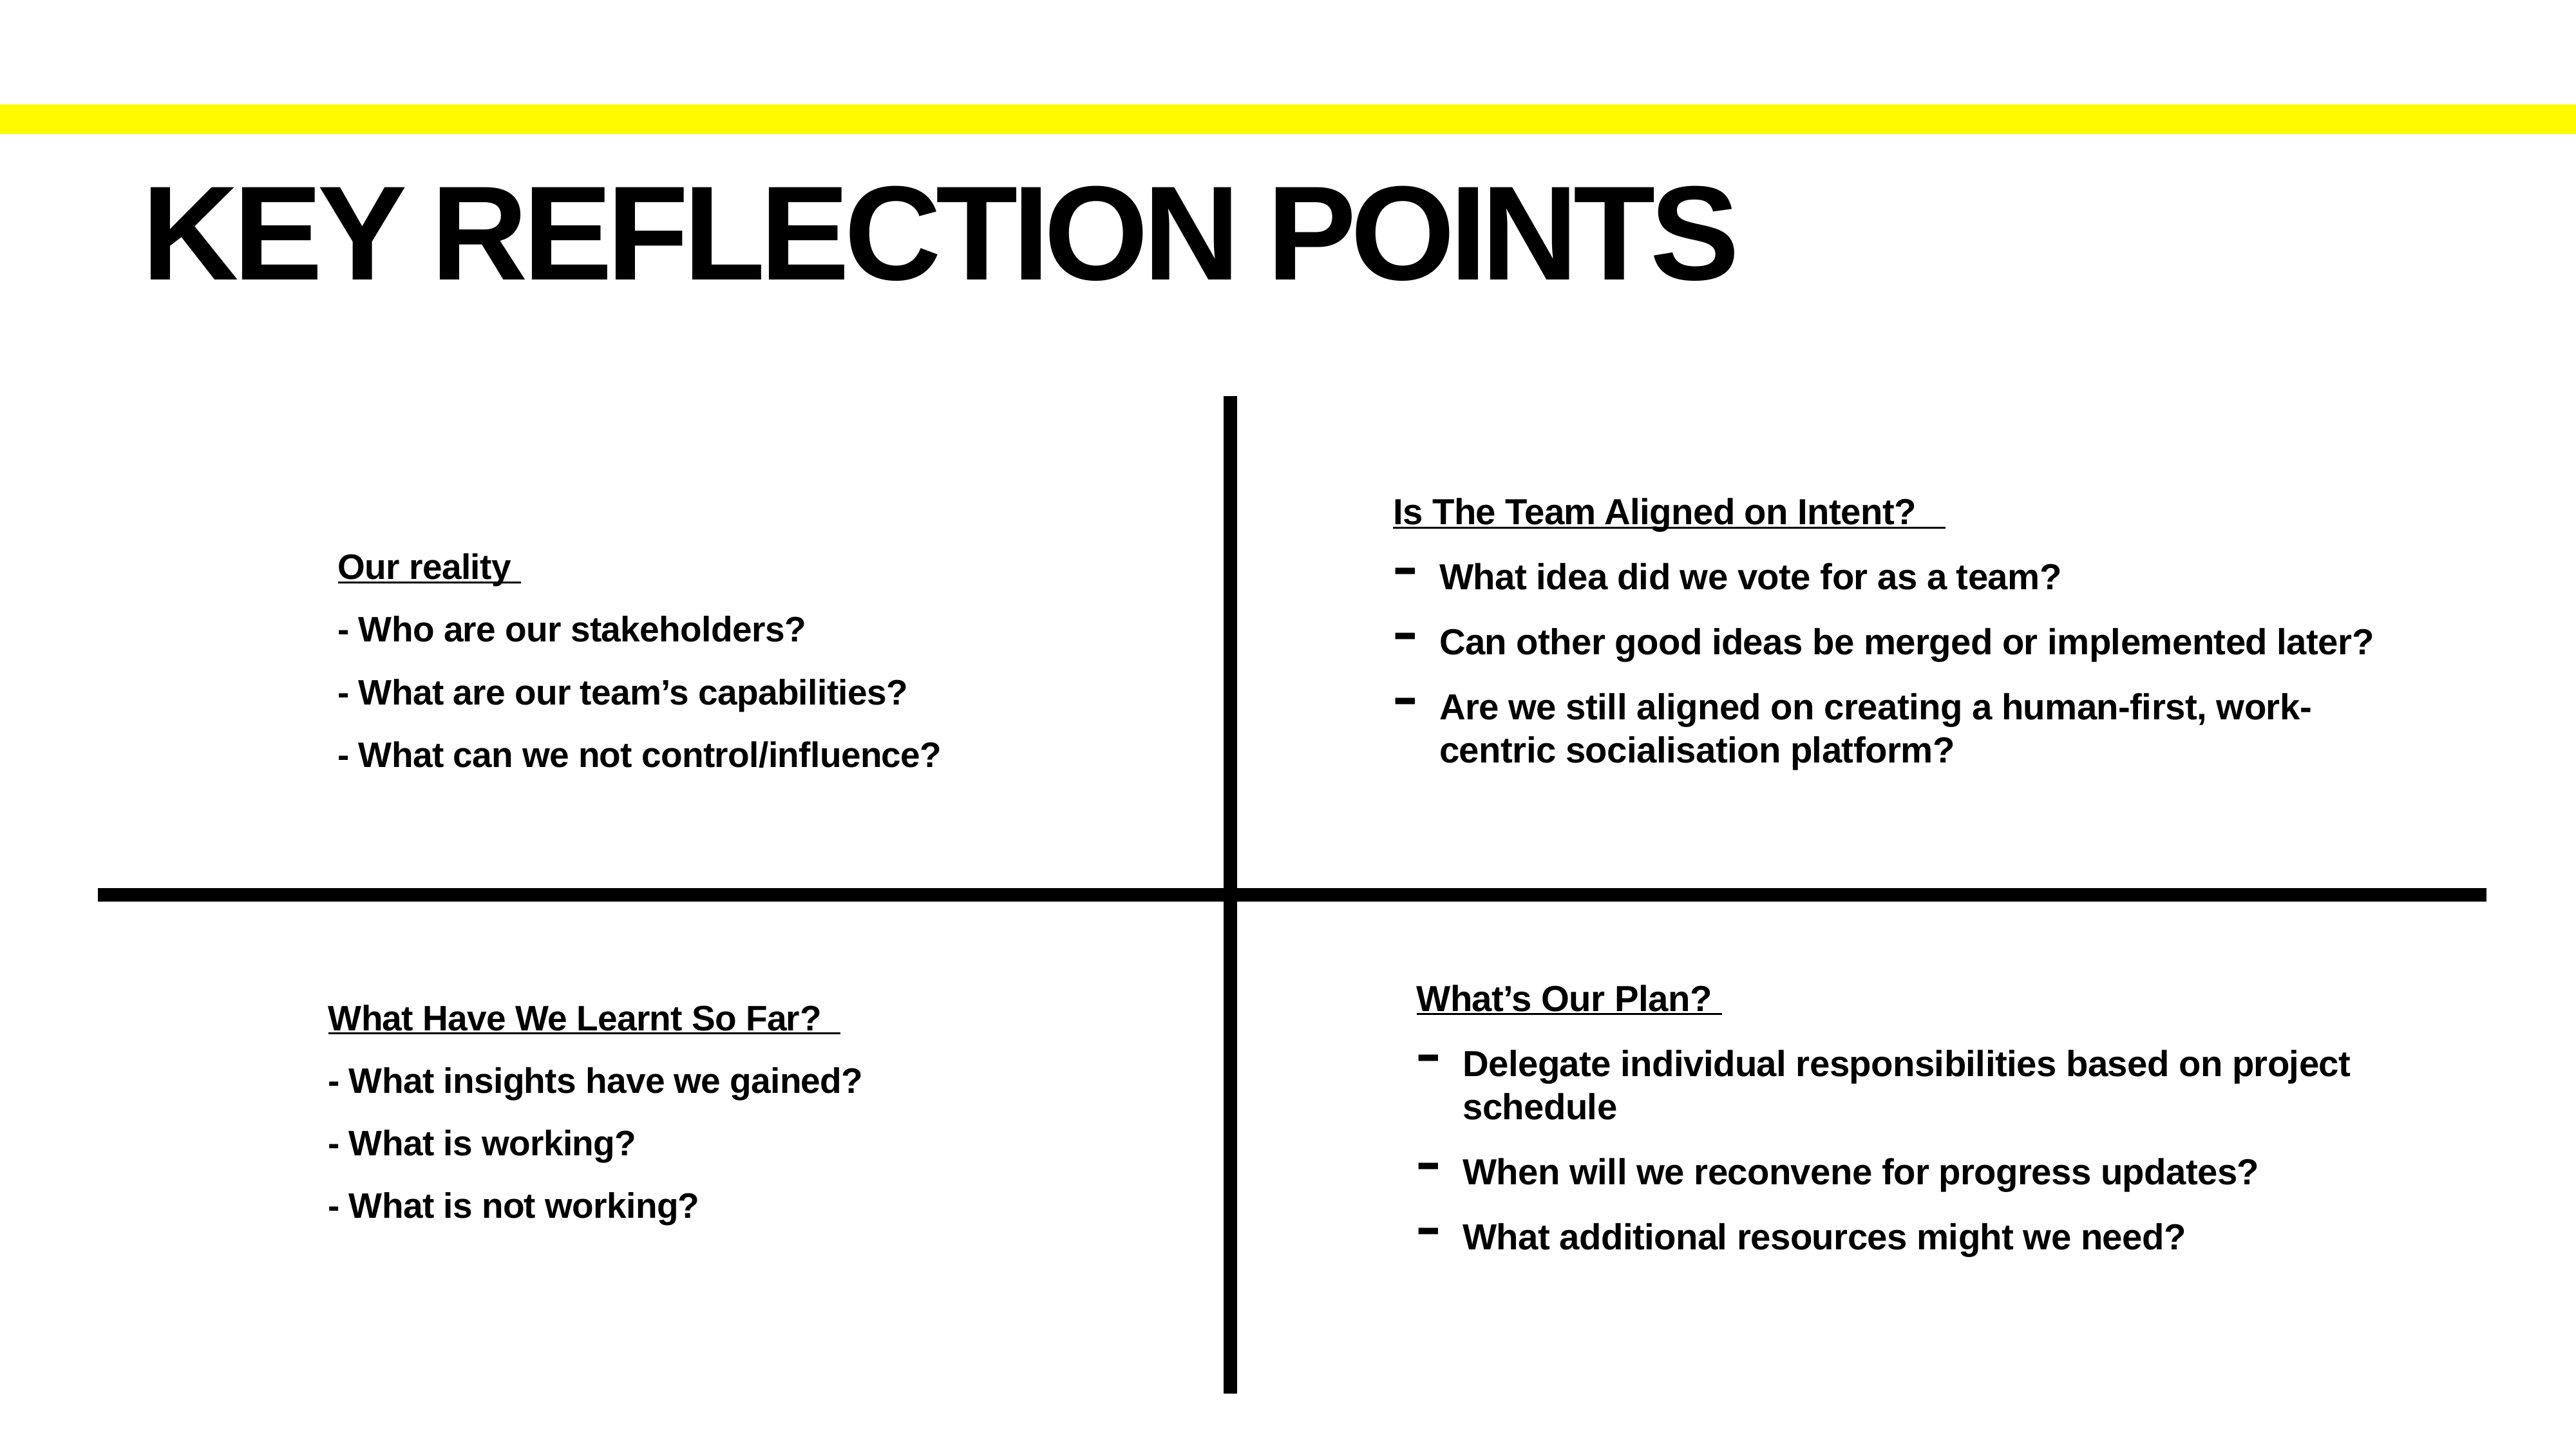

# KEY REFLECTION POINTS

Is The Team Aligned on Intent?
What idea did we vote for as a team?
Can other good ideas be merged or implemented later?
Are we still aligned on creating a human-first, work-centric socialisation platform?
Our reality
- Who are our stakeholders?
- What are our team’s capabilities?
- What can we not control/influence?

What’s Our Plan?
Delegate individual responsibilities based on project schedule
When will we reconvene for progress updates?
What additional resources might we need?
What Have We Learnt So Far?
- What insights have we gained?
- What is working?
- What is not working?